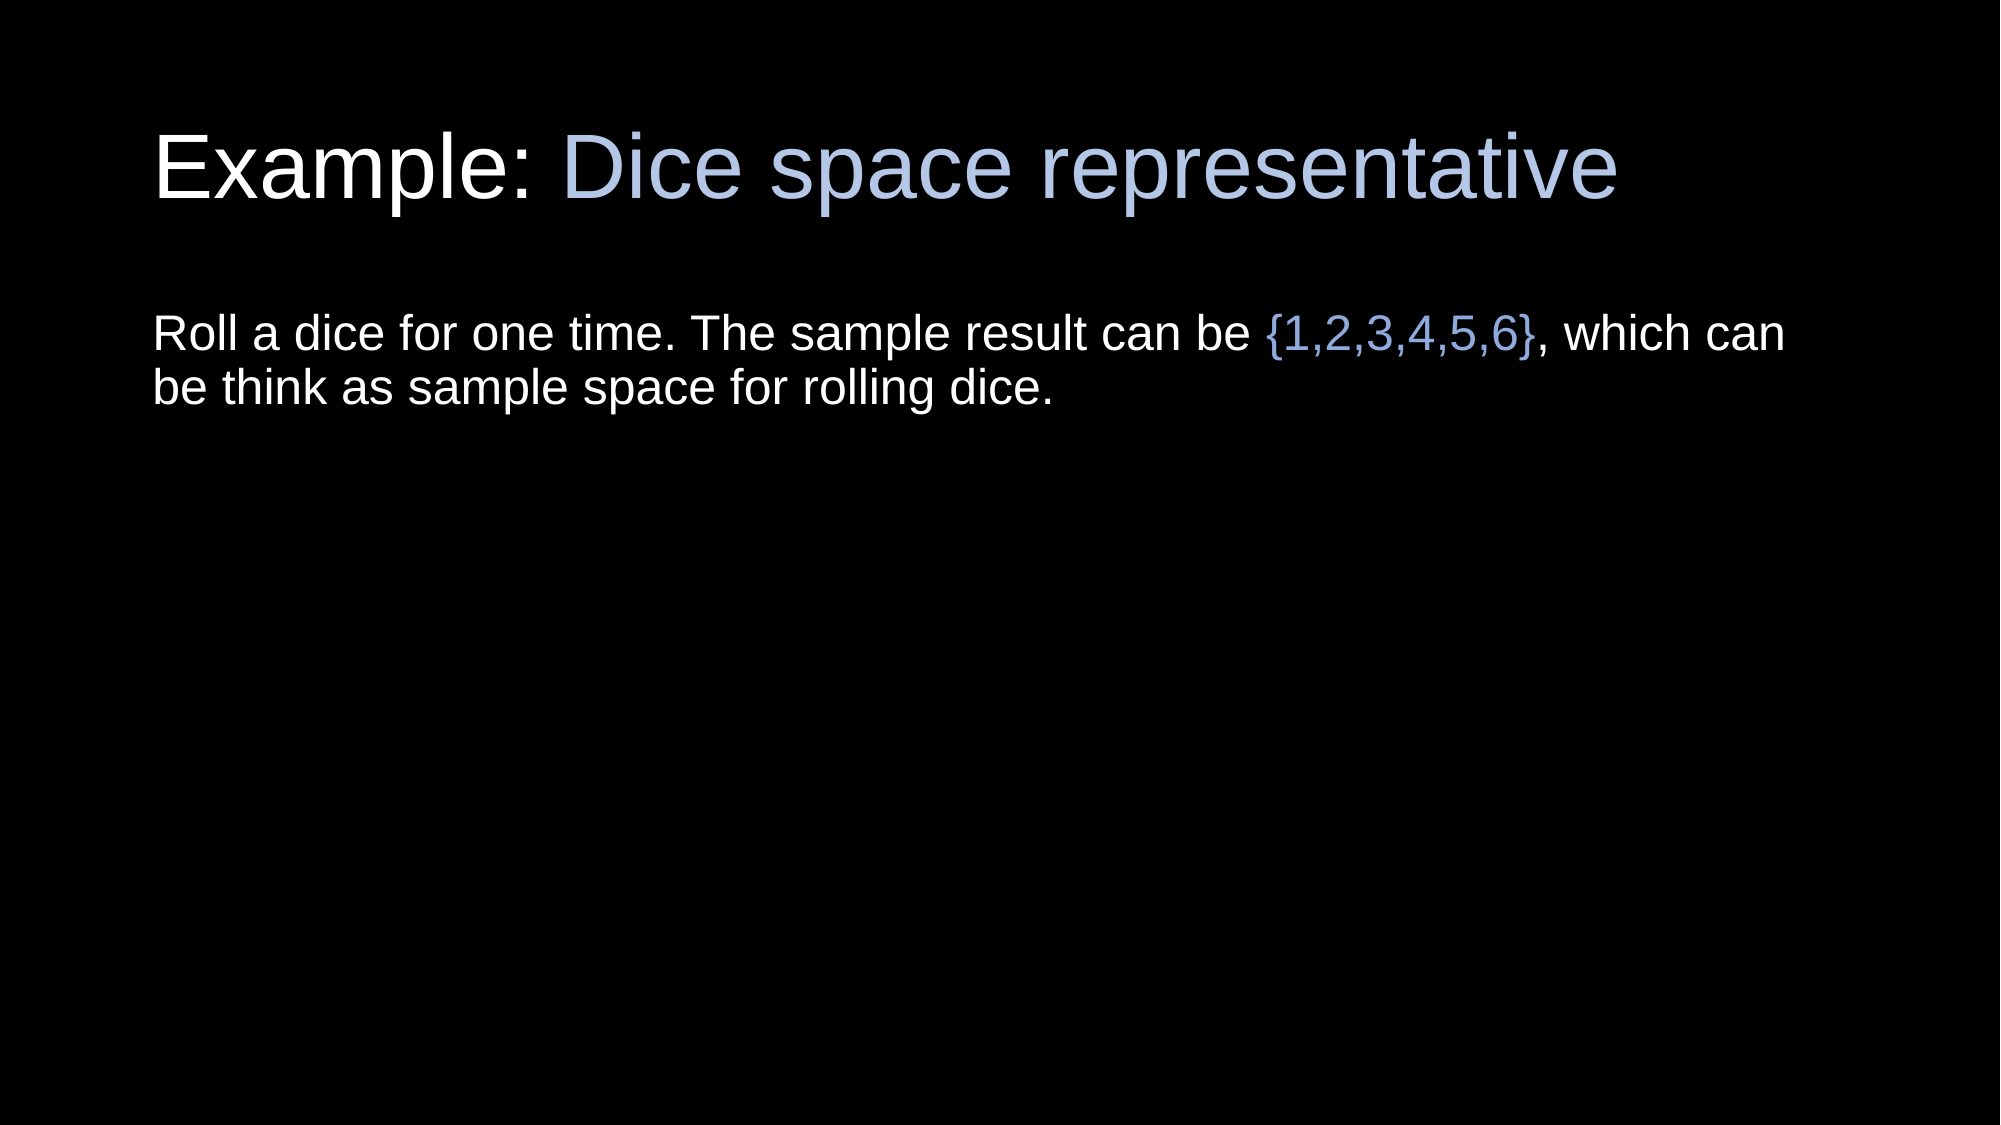

# Example: Dice space representative
Roll a dice for one time. The sample result can be {1,2,3,4,5,6}, which can be think as sample space for rolling dice.